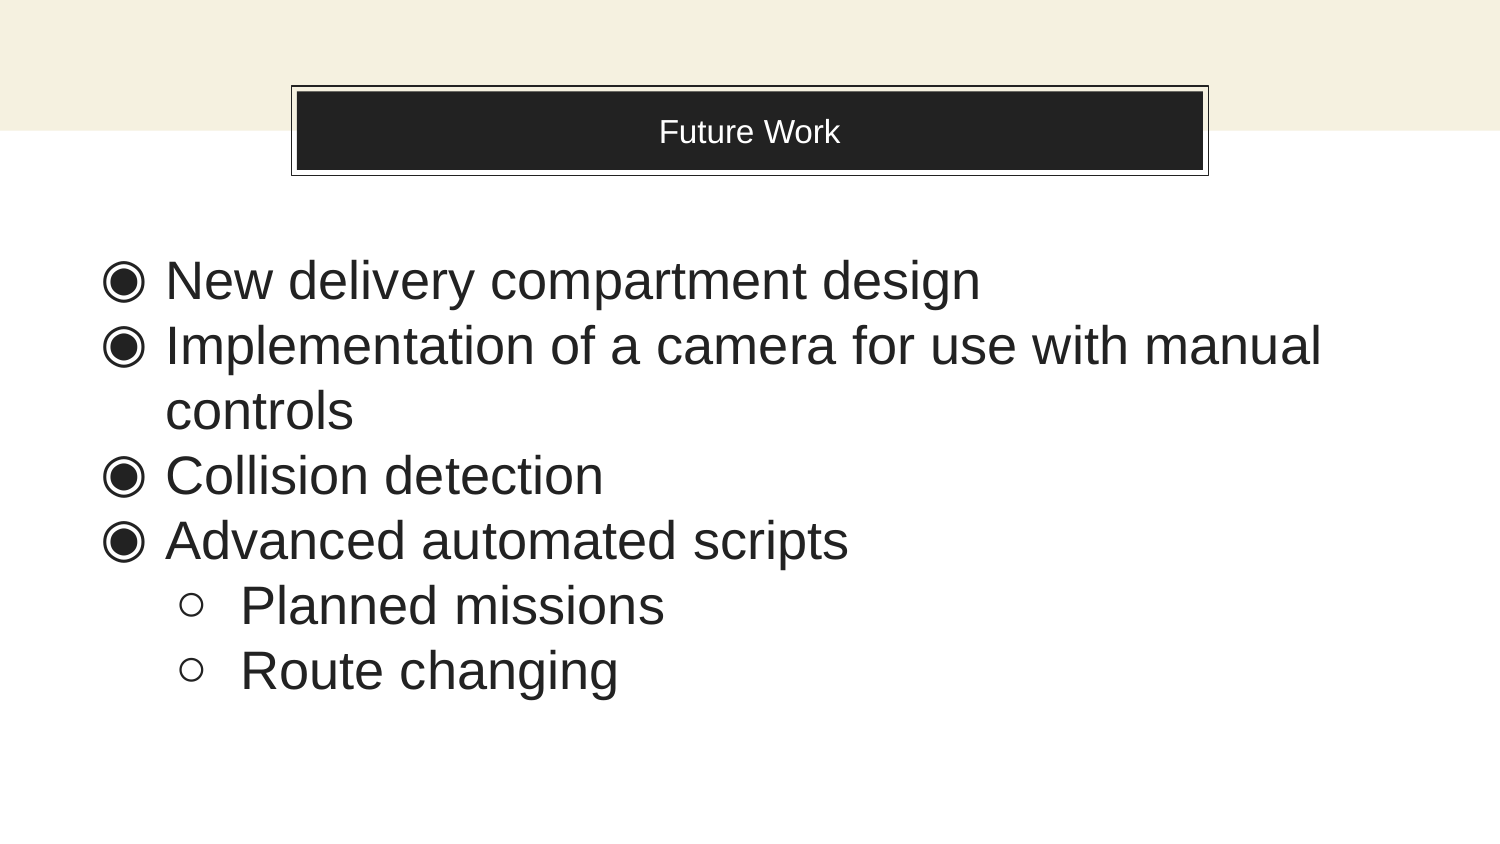

# Future Work
New delivery compartment design
Implementation of a camera for use with manual controls
Collision detection
Advanced automated scripts
Planned missions
Route changing